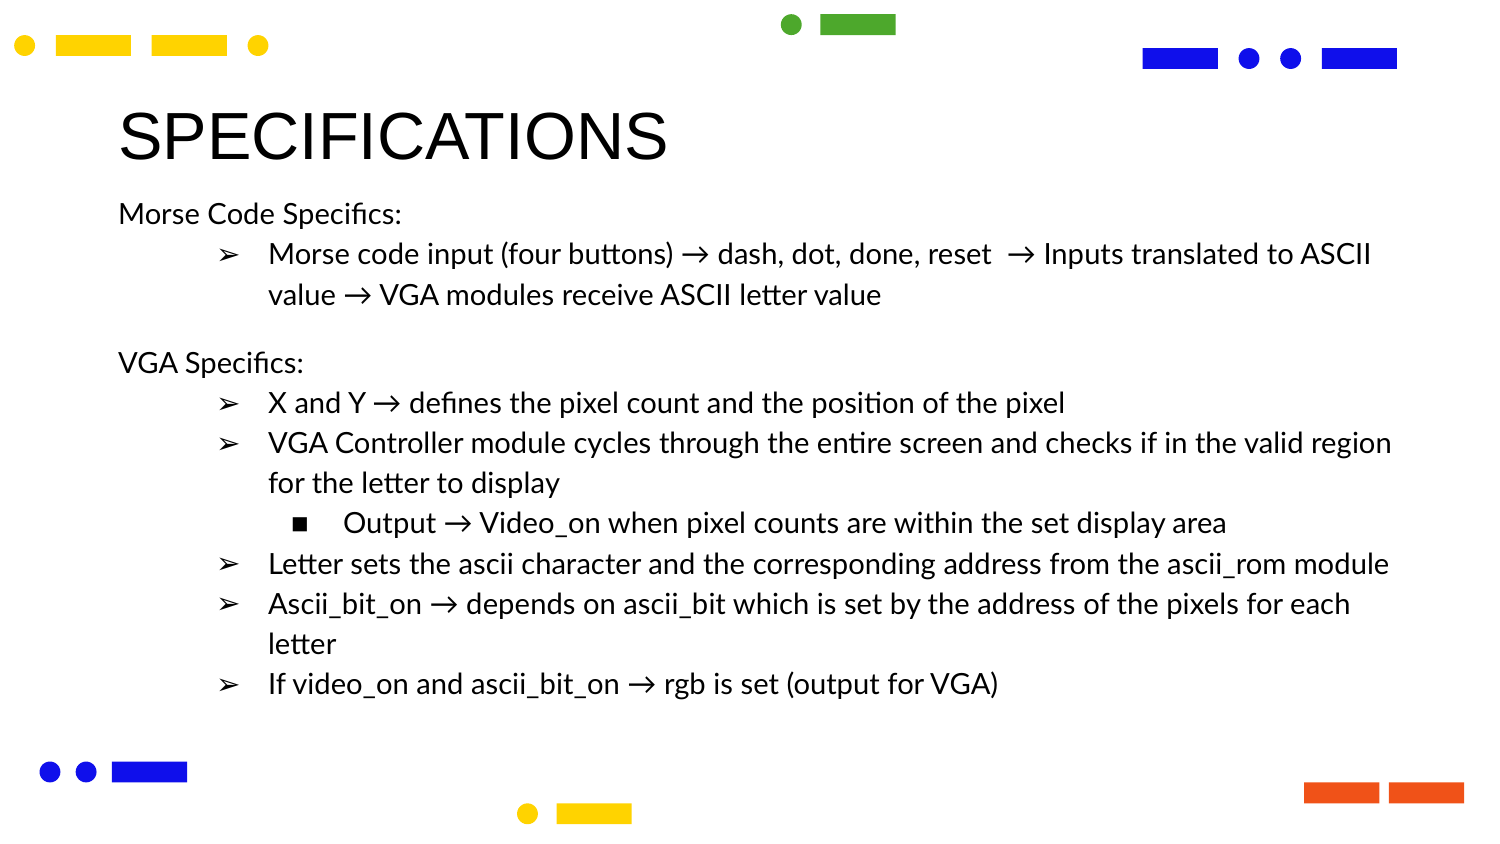

# SPECIFICATIONS
Morse Code Specifics:
Morse code input (four buttons) → dash, dot, done, reset  → Inputs translated to ASCII value → VGA modules receive ASCII letter value
VGA Specifics:
X and Y → defines the pixel count and the position of the pixel
VGA Controller module cycles through the entire screen and checks if in the valid region for the letter to display
Output → Video_on when pixel counts are within the set display area
Letter sets the ascii character and the corresponding address from the ascii_rom module
Ascii_bit_on → depends on ascii_bit which is set by the address of the pixels for each letter
If video_on and ascii_bit_on → rgb is set (output for VGA)